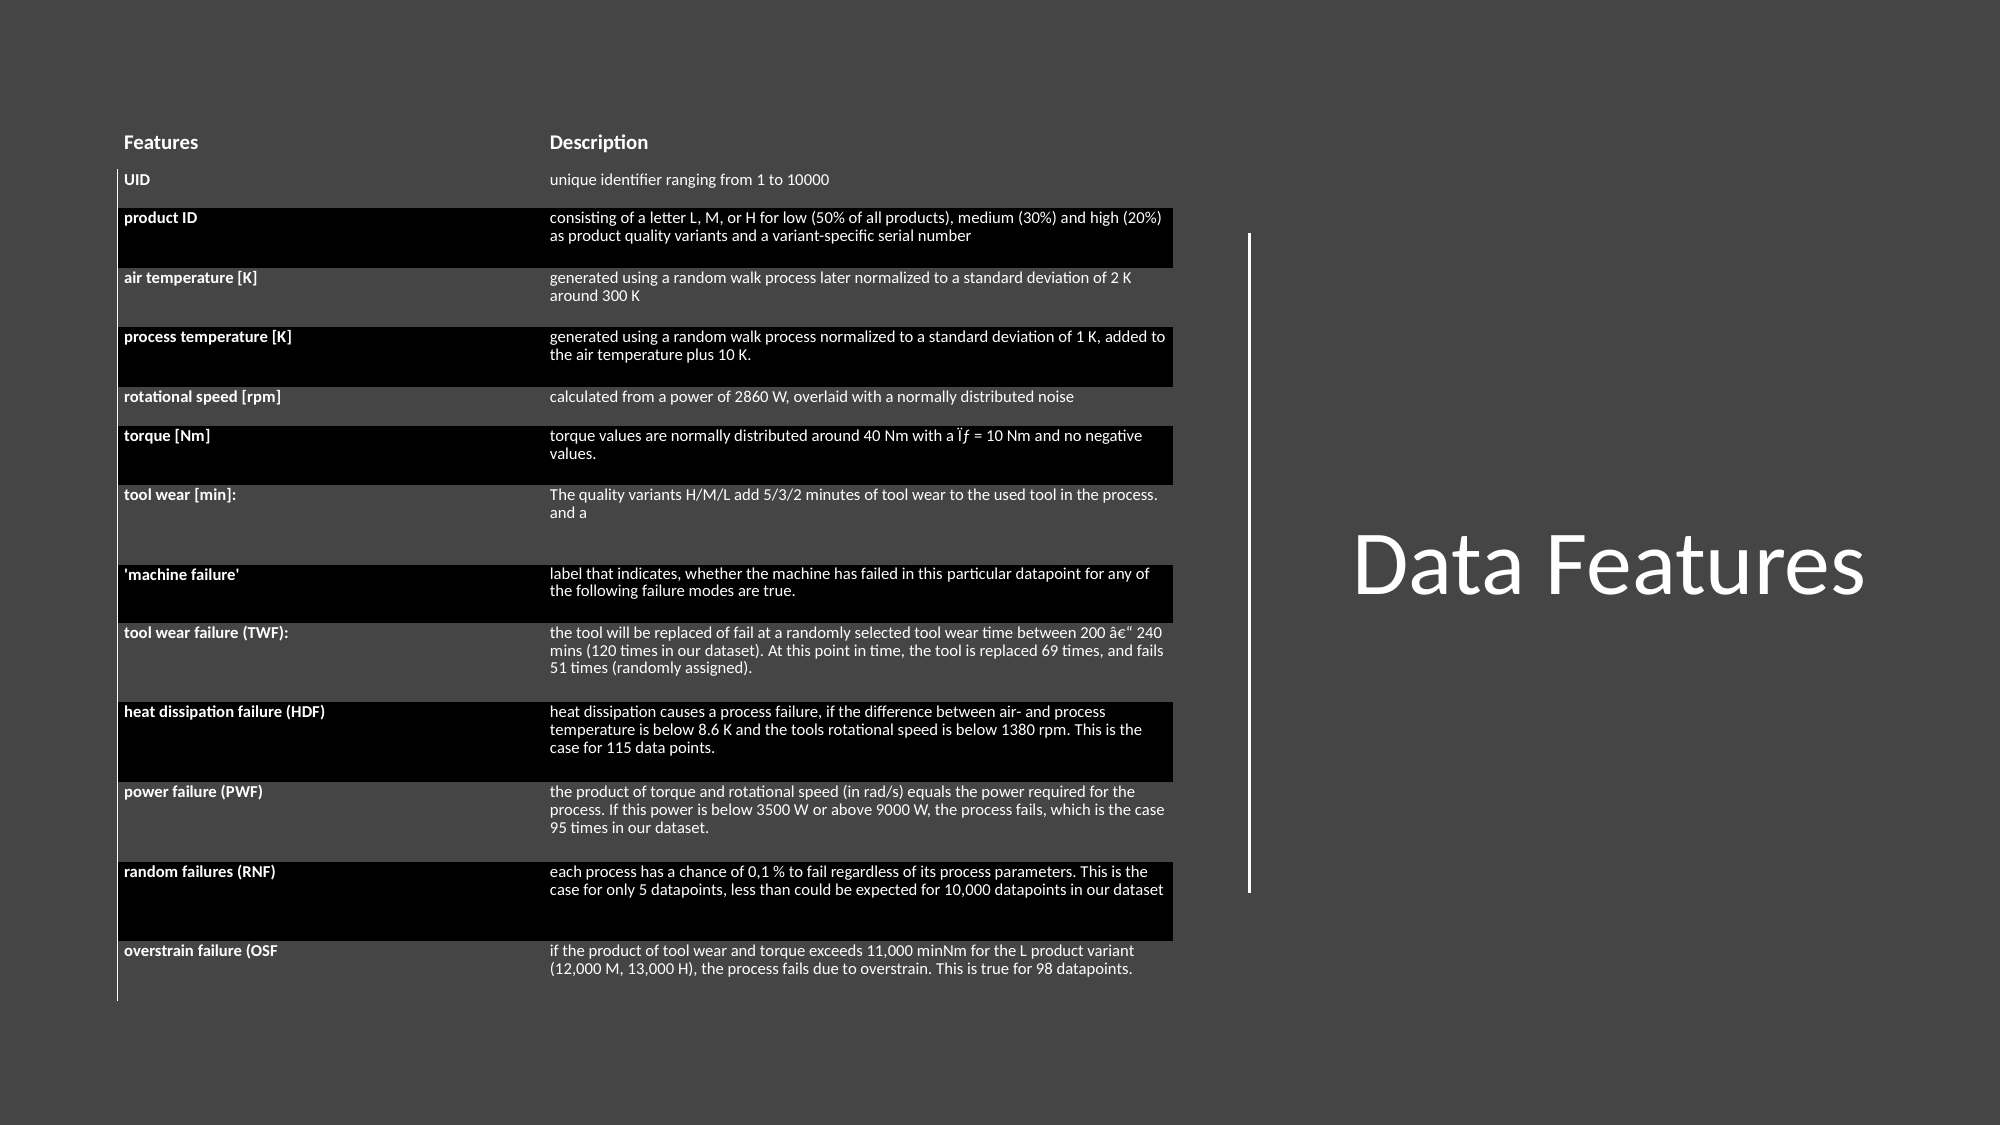

| Features | Description |
| --- | --- |
| UID | unique identifier ranging from 1 to 10000 |
| product ID | consisting of a letter L, M, or H for low (50% of all products), medium (30%) and high (20%) as product quality variants and a variant-specific serial number |
| air temperature [K] | generated using a random walk process later normalized to a standard deviation of 2 K around 300 K |
| process temperature [K] | generated using a random walk process normalized to a standard deviation of 1 K, added to the air temperature plus 10 K. |
| rotational speed [rpm] | calculated from a power of 2860 W, overlaid with a normally distributed noise |
| torque [Nm] | torque values are normally distributed around 40 Nm with a Ïƒ = 10 Nm and no negative values. |
| tool wear [min]: | The quality variants H/M/L add 5/3/2 minutes of tool wear to the used tool in the process. and a |
| 'machine failure' | label that indicates, whether the machine has failed in this particular datapoint for any of the following failure modes are true. |
| tool wear failure (TWF): | the tool will be replaced of fail at a randomly selected tool wear time between 200 â€“ 240 mins (120 times in our dataset). At this point in time, the tool is replaced 69 times, and fails 51 times (randomly assigned). |
| heat dissipation failure (HDF) | heat dissipation causes a process failure, if the difference between air- and process temperature is below 8.6 K and the tools rotational speed is below 1380 rpm. This is the case for 115 data points. |
| power failure (PWF) | the product of torque and rotational speed (in rad/s) equals the power required for the process. If this power is below 3500 W or above 9000 W, the process fails, which is the case 95 times in our dataset. |
| random failures (RNF) | each process has a chance of 0,1 % to fail regardless of its process parameters. This is the case for only 5 datapoints, less than could be expected for 10,000 datapoints in our dataset |
| overstrain failure (OSF | if the product of tool wear and torque exceeds 11,000 minNm for the L product variant (12,000 M, 13,000 H), the process fails due to overstrain. This is true for 98 datapoints. |
# Data Features